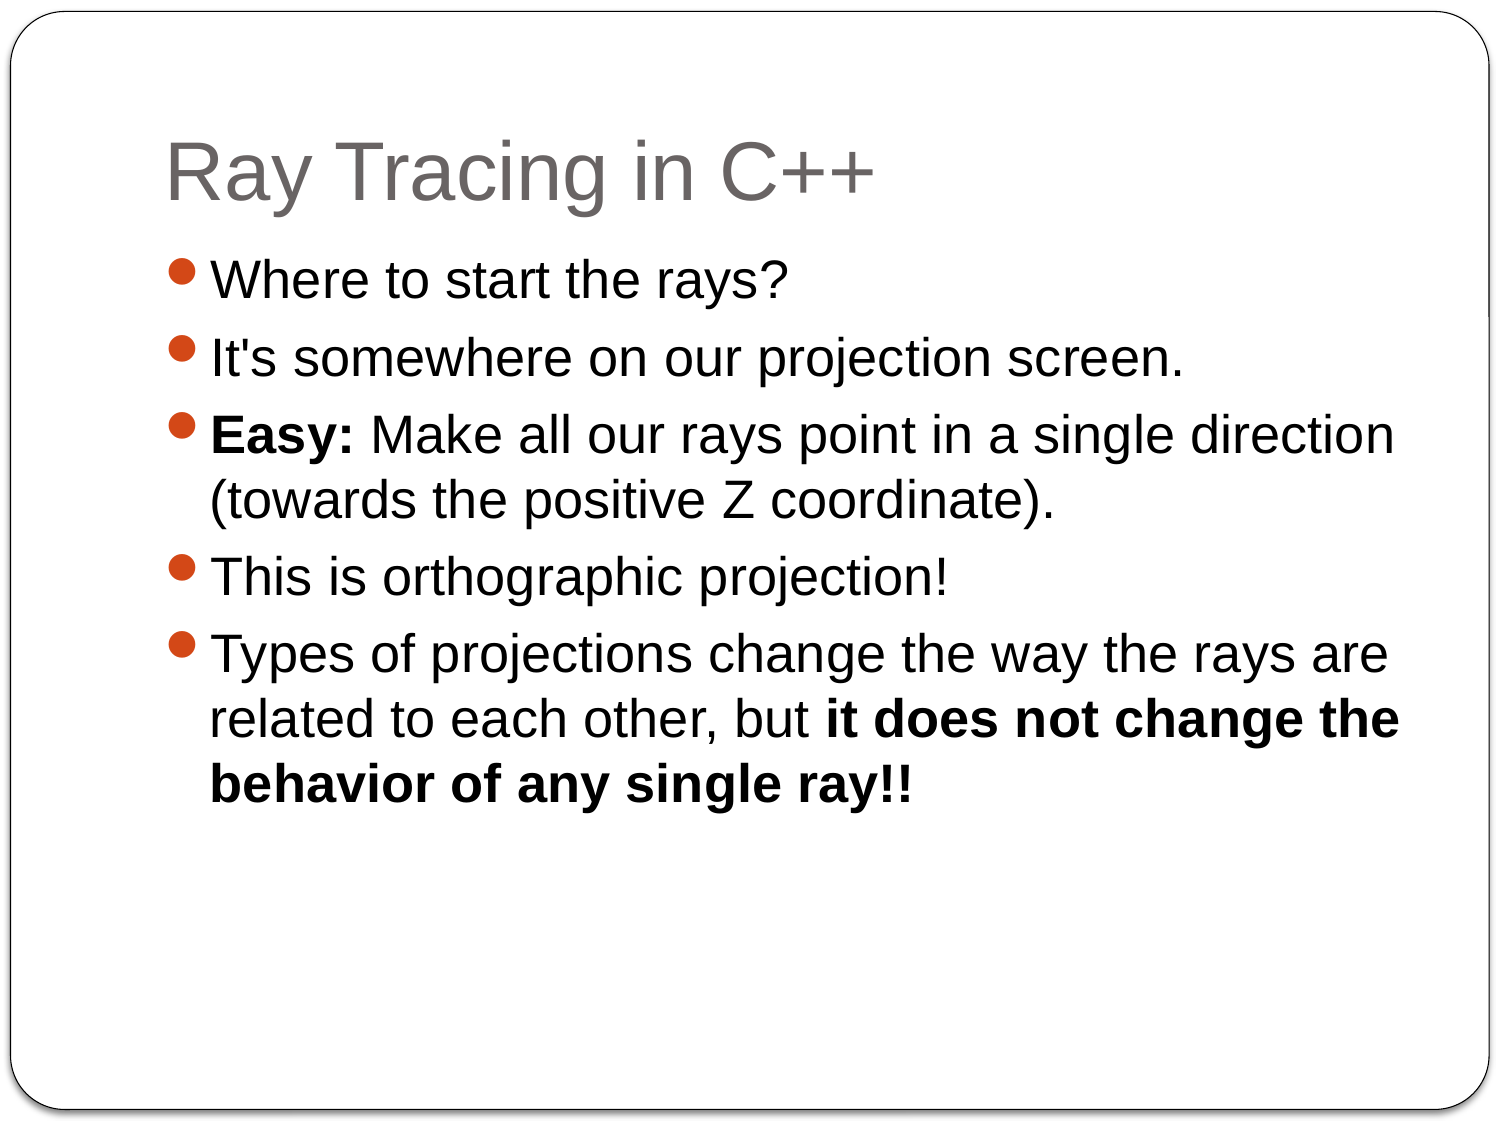

# Ray Tracing in C++
Where to start the rays?
It's somewhere on our projection screen.
Easy: Make all our rays point in a single direction (towards the positive Z coordinate).
This is orthographic projection!
Types of projections change the way the rays are related to each other, but it does not change the behavior of any single ray!!